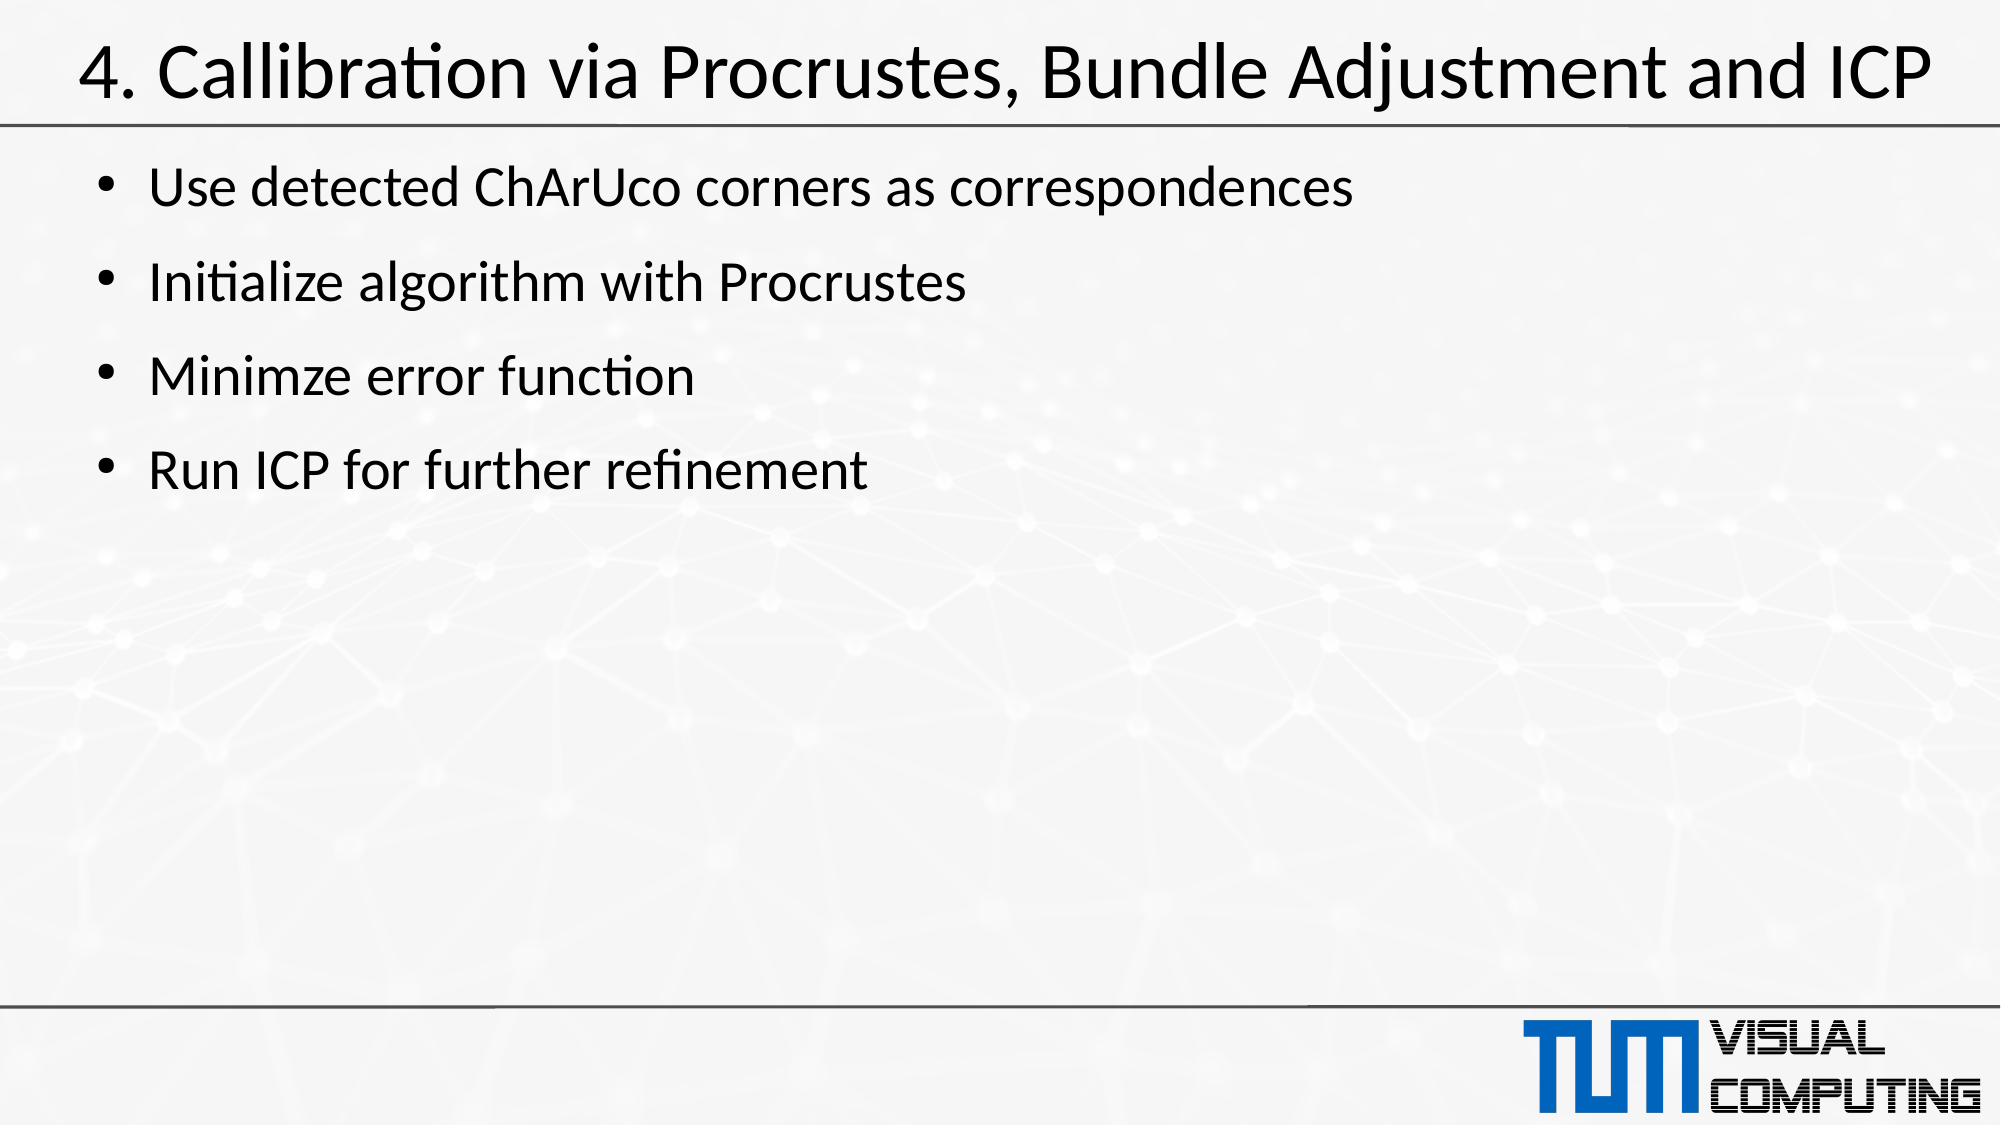

# 4. Callibration via Procrustes, Bundle Adjustment and ICP
Use detected ChArUco corners as correspondences
Initialize algorithm with Procrustes
Minimze error function
Run ICP for further refinement